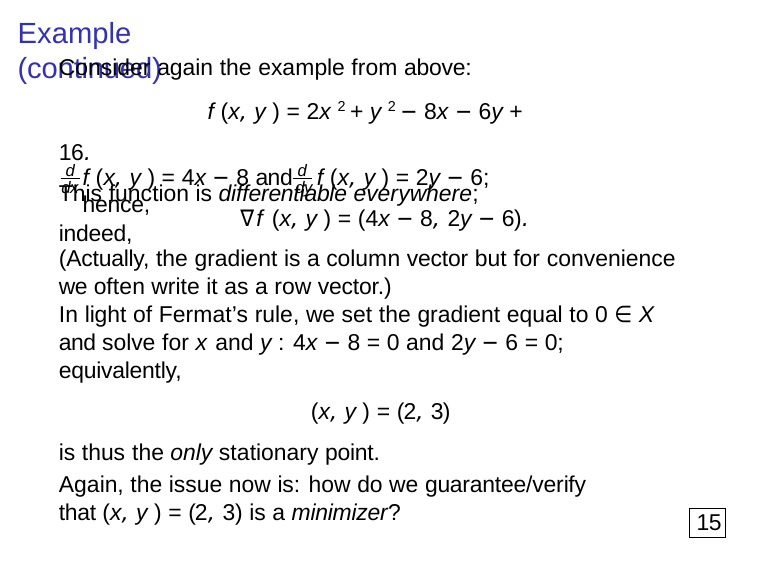

# Example (continued)
Consider again the example from above:
f (x, y ) = 2x 2 + y 2 − 8x − 6y + 16.
This function is differentiable everywhere; indeed,
 d
 d
f (x, y ) = 4x − 8 and	f (x, y ) = 2y − 6; hence,
dx	dy
∇f (x, y ) = (4x − 8, 2y − 6).
(Actually, the gradient is a column vector but for convenience we often write it as a row vector.)
In light of Fermat’s rule, we set the gradient equal to 0 ∈ X and solve for x and y : 4x − 8 = 0 and 2y − 6 = 0; equivalently,
(x, y ) = (2, 3)
is thus the only stationary point.
Again, the issue now is: how do we guarantee/verify that (x, y ) = (2, 3) is a minimizer?

15